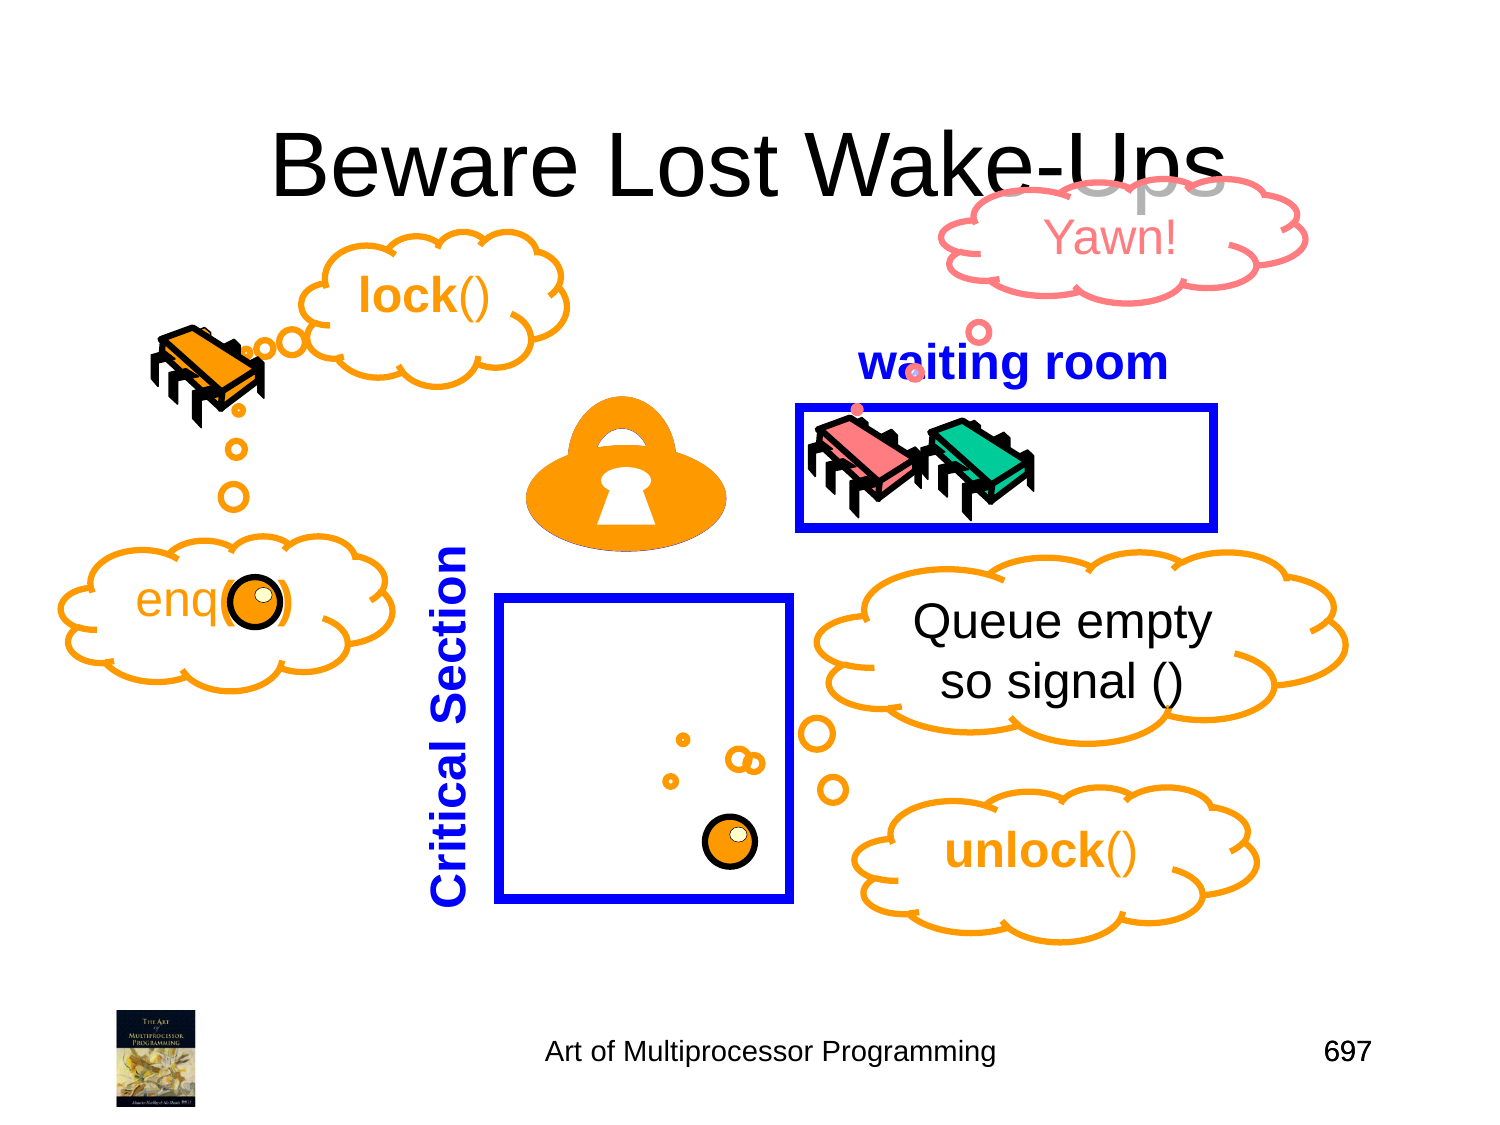

Beware Lost Wake-Ups
Yawn!
lock()
waiting room

enq(   )
Queue empty so signal ()

Critical Section
unlock()

Art of Multiprocessor Programming
697
697